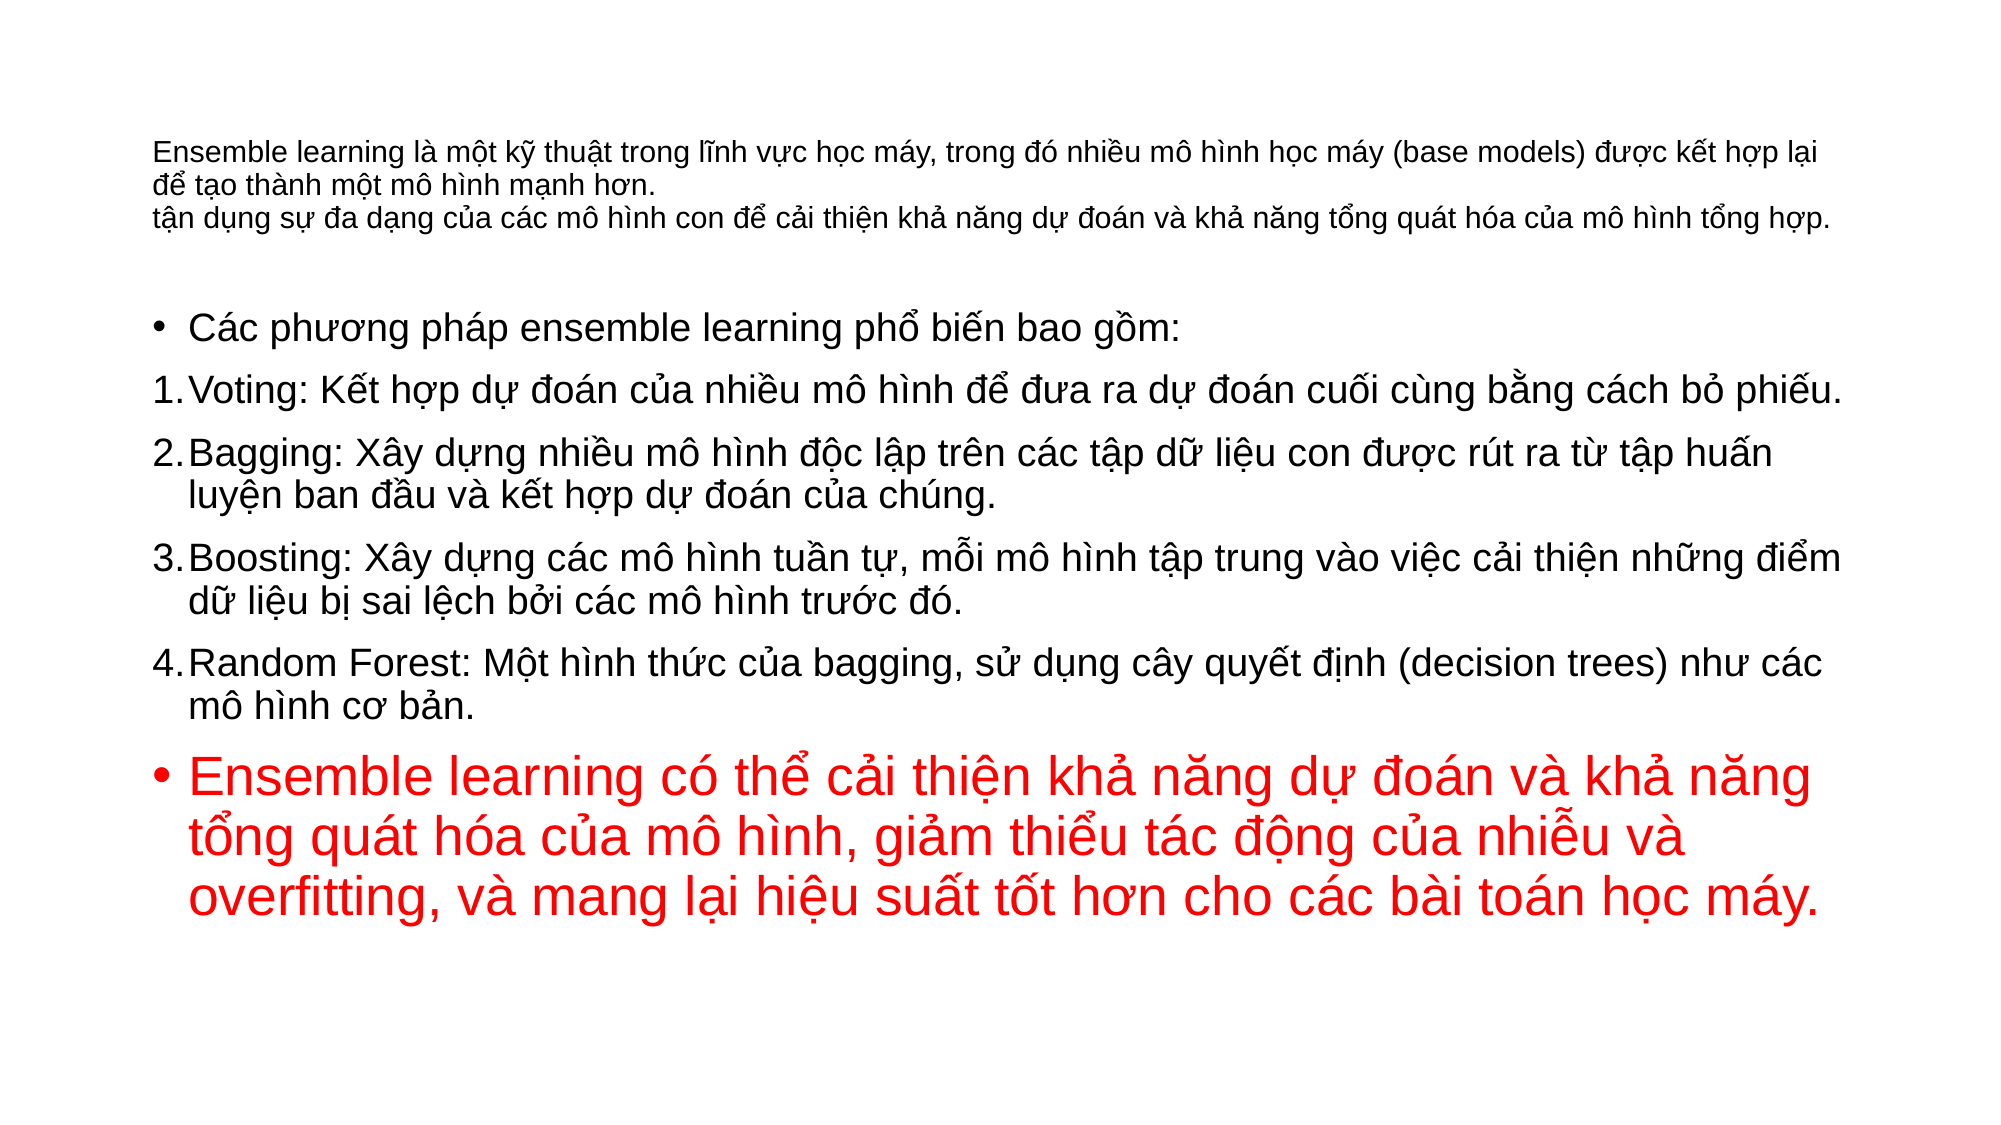

# Ensemble learning là một kỹ thuật trong lĩnh vực học máy, trong đó nhiều mô hình học máy (base models) được kết hợp lại để tạo thành một mô hình mạnh hơn. tận dụng sự đa dạng của các mô hình con để cải thiện khả năng dự đoán và khả năng tổng quát hóa của mô hình tổng hợp.
Các phương pháp ensemble learning phổ biến bao gồm:
Voting: Kết hợp dự đoán của nhiều mô hình để đưa ra dự đoán cuối cùng bằng cách bỏ phiếu.
Bagging: Xây dựng nhiều mô hình độc lập trên các tập dữ liệu con được rút ra từ tập huấn luyện ban đầu và kết hợp dự đoán của chúng.
Boosting: Xây dựng các mô hình tuần tự, mỗi mô hình tập trung vào việc cải thiện những điểm dữ liệu bị sai lệch bởi các mô hình trước đó.
Random Forest: Một hình thức của bagging, sử dụng cây quyết định (decision trees) như các mô hình cơ bản.
Ensemble learning có thể cải thiện khả năng dự đoán và khả năng tổng quát hóa của mô hình, giảm thiểu tác động của nhiễu và overfitting, và mang lại hiệu suất tốt hơn cho các bài toán học máy.